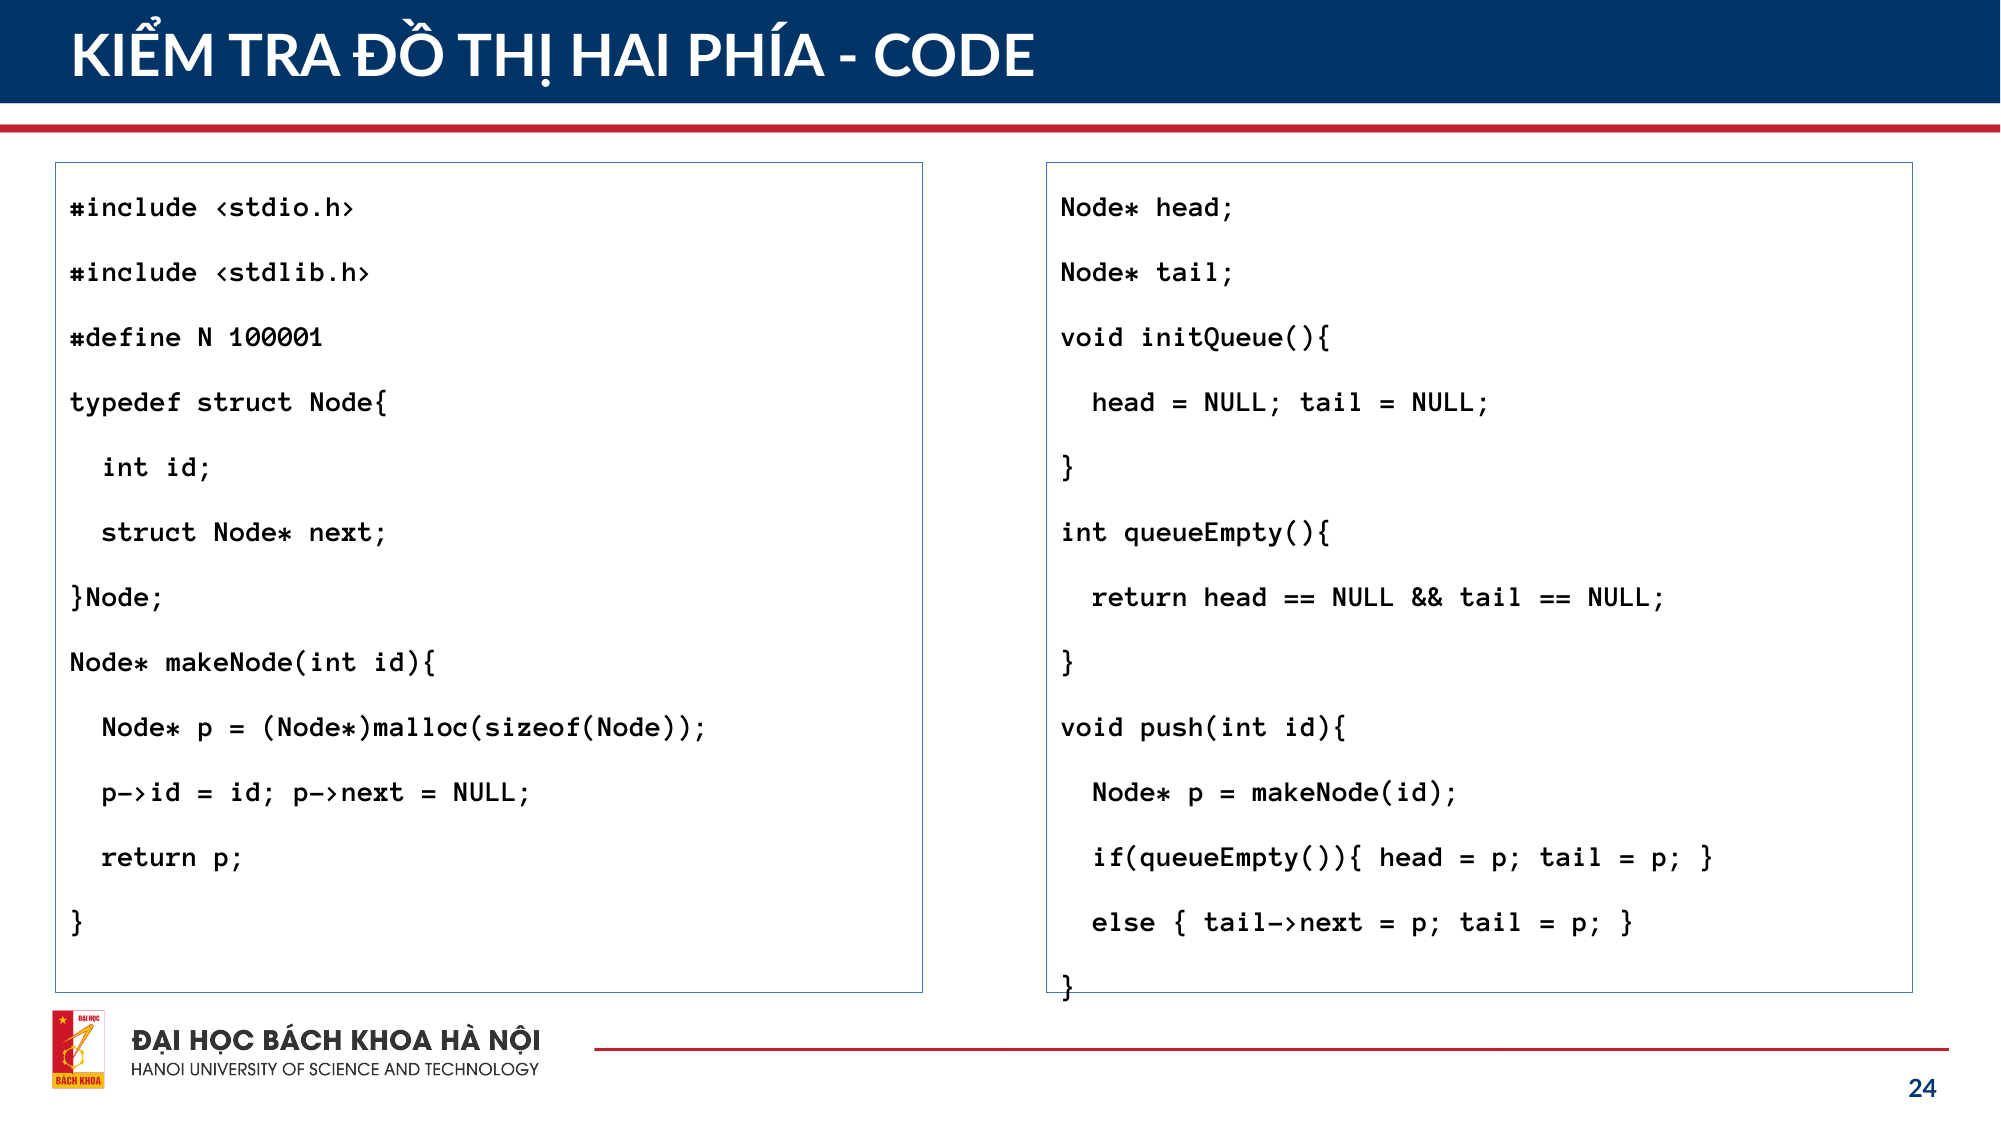

# KIỂM TRA ĐỒ THỊ HAI PHÍA - CODE
#include <stdio.h>
#include <stdlib.h>
#define N 100001
typedef struct Node{
  int id;
  struct Node* next;
}Node;
Node* makeNode(int id){
  Node* p = (Node*)malloc(sizeof(Node));
  p->id = id; p->next = NULL;
  return p;
}
Node* head;
Node* tail;
void initQueue(){
  head = NULL; tail = NULL;
}
int queueEmpty(){
  return head == NULL && tail == NULL;
}
void push(int id){
  Node* p = makeNode(id);
  if(queueEmpty()){ head = p; tail = p; }
  else { tail->next = p; tail = p; }
}
24